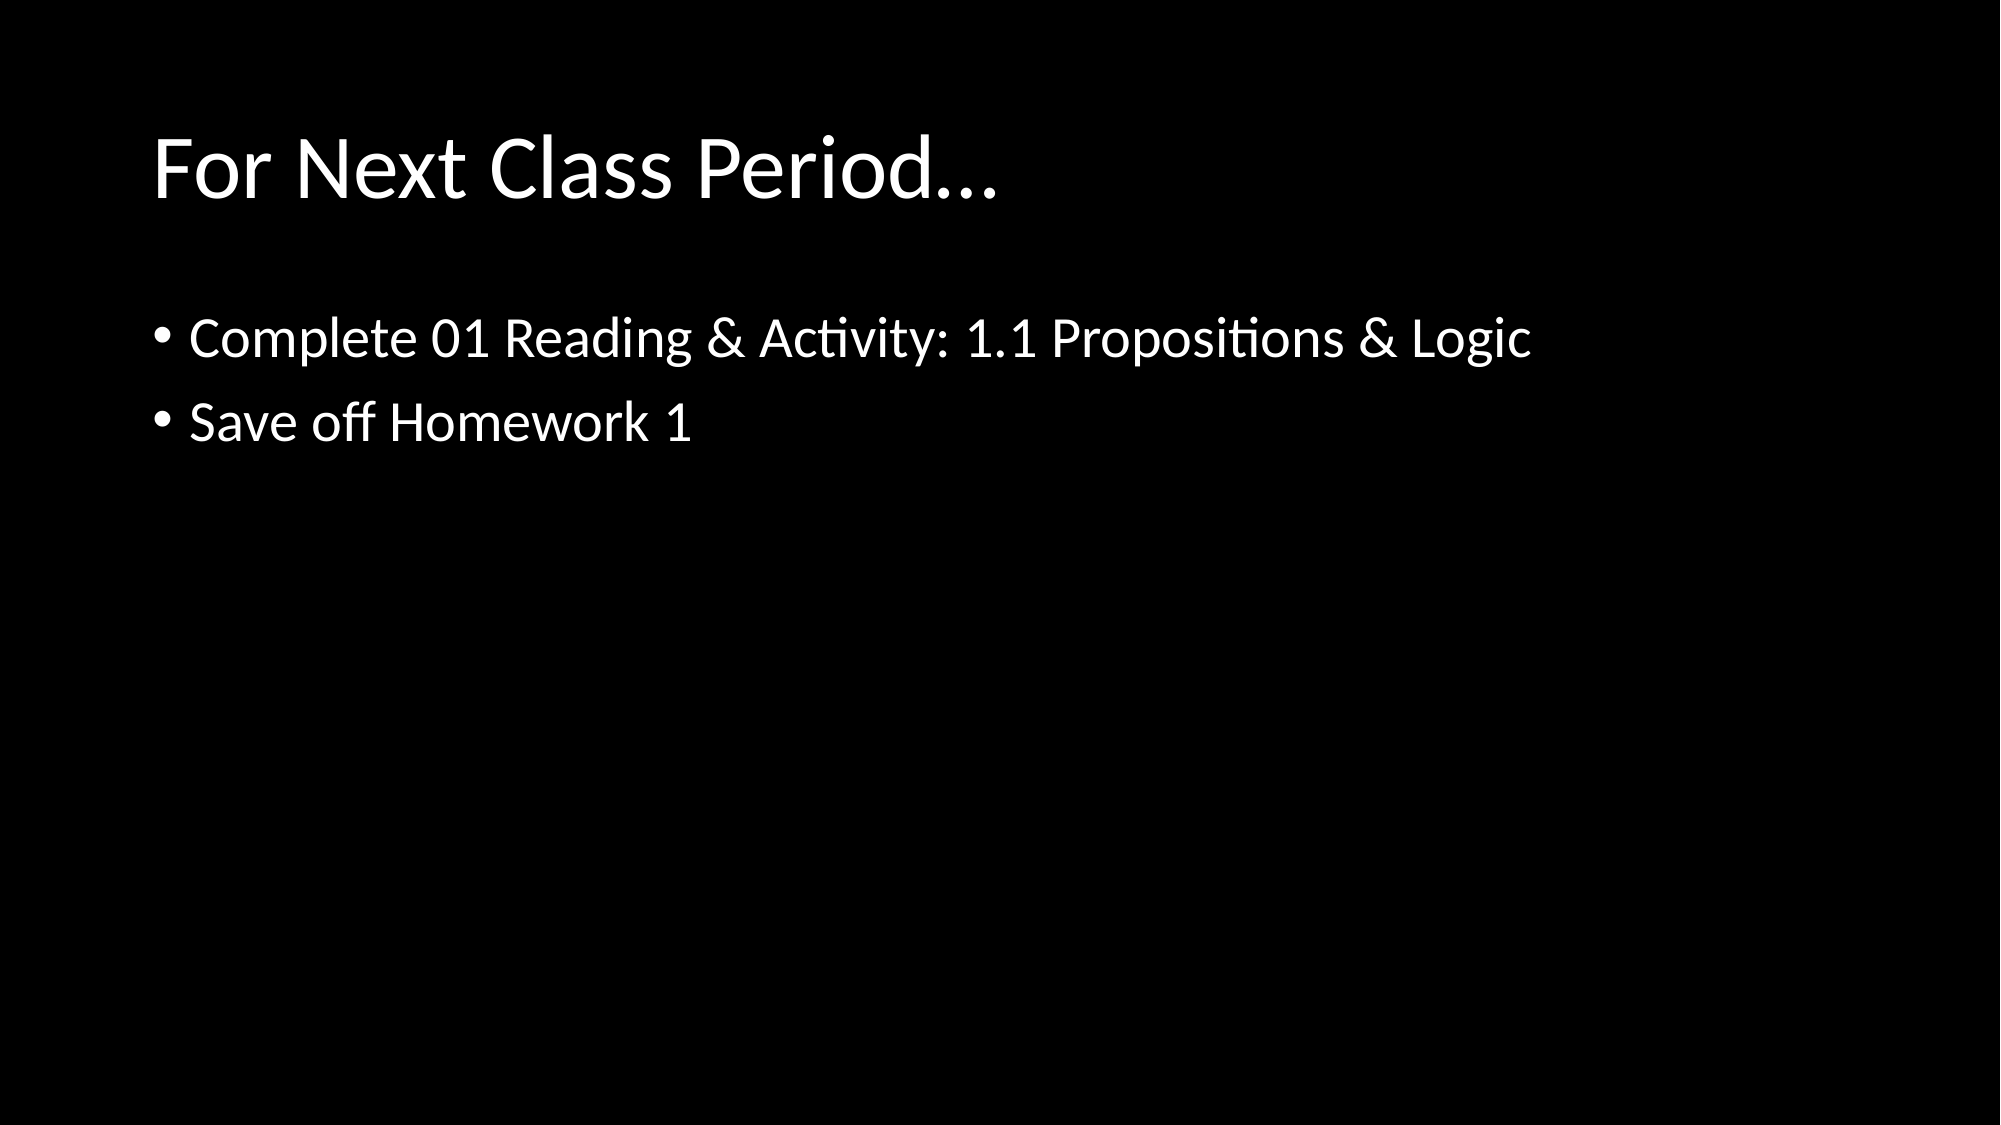

# For Next Class Period…
Complete 01 Reading & Activity: 1.1 Propositions & Logic
Save off Homework 1